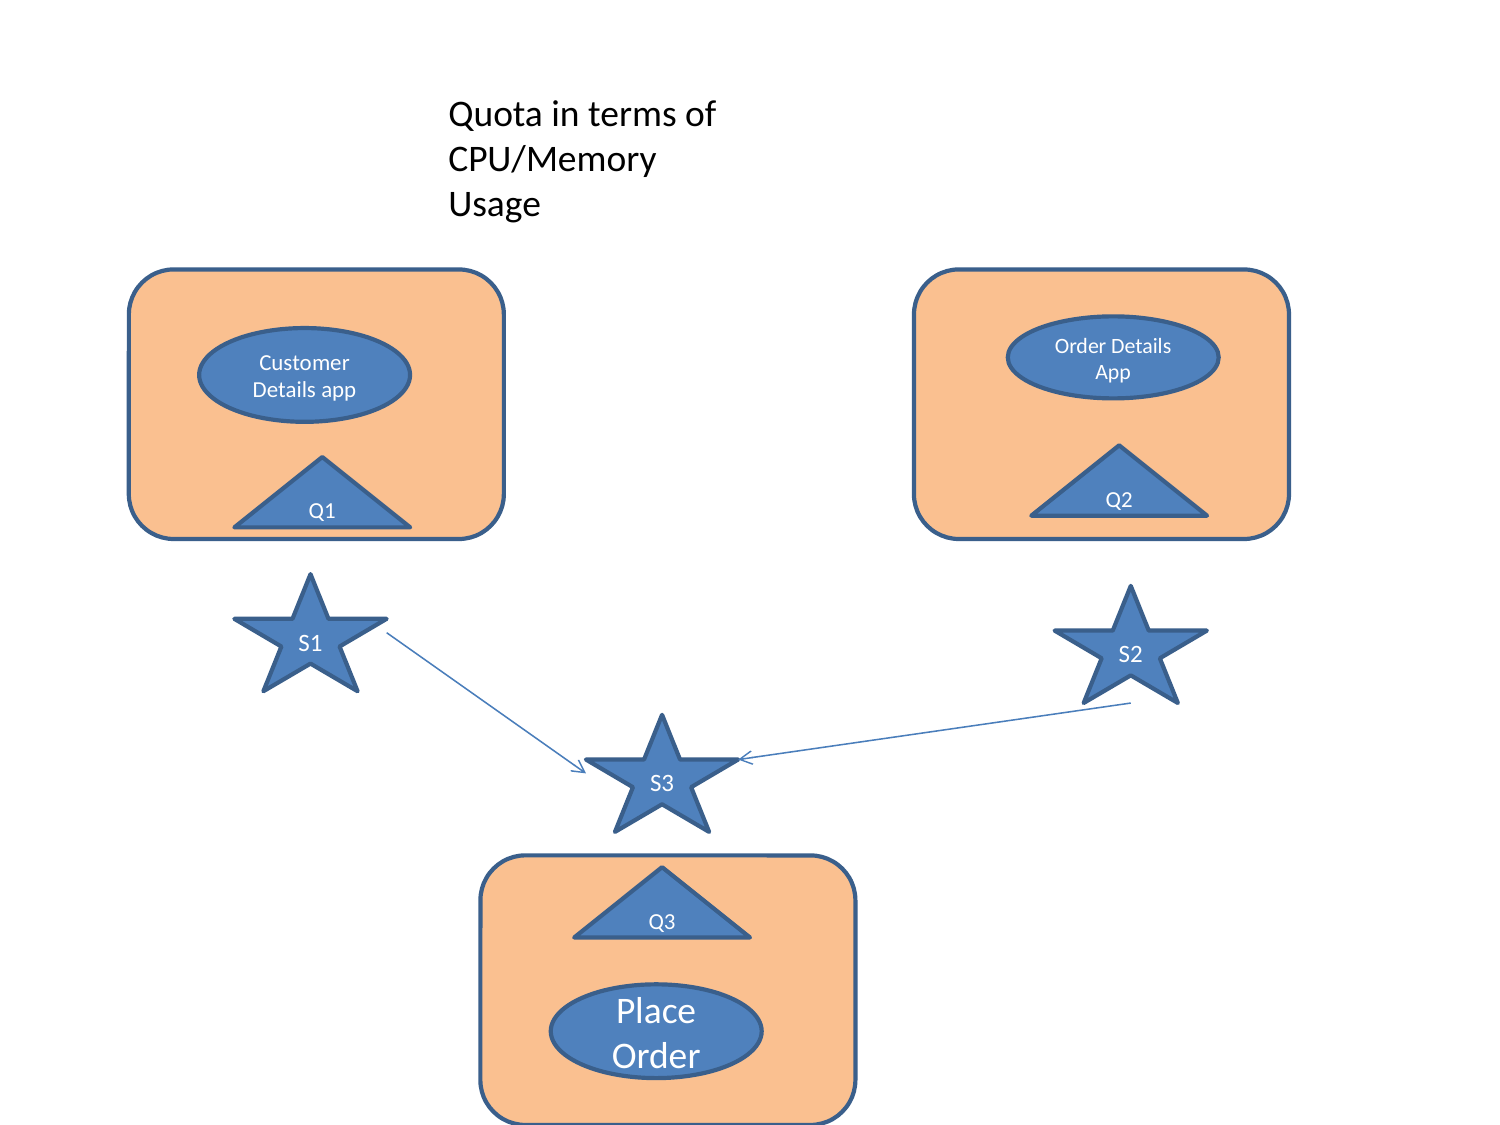

Quota in terms of
CPU/Memory Usage

Order Details App
Customer Details app
Q2
Q1
S1
S2
S3

Q3
Place Order